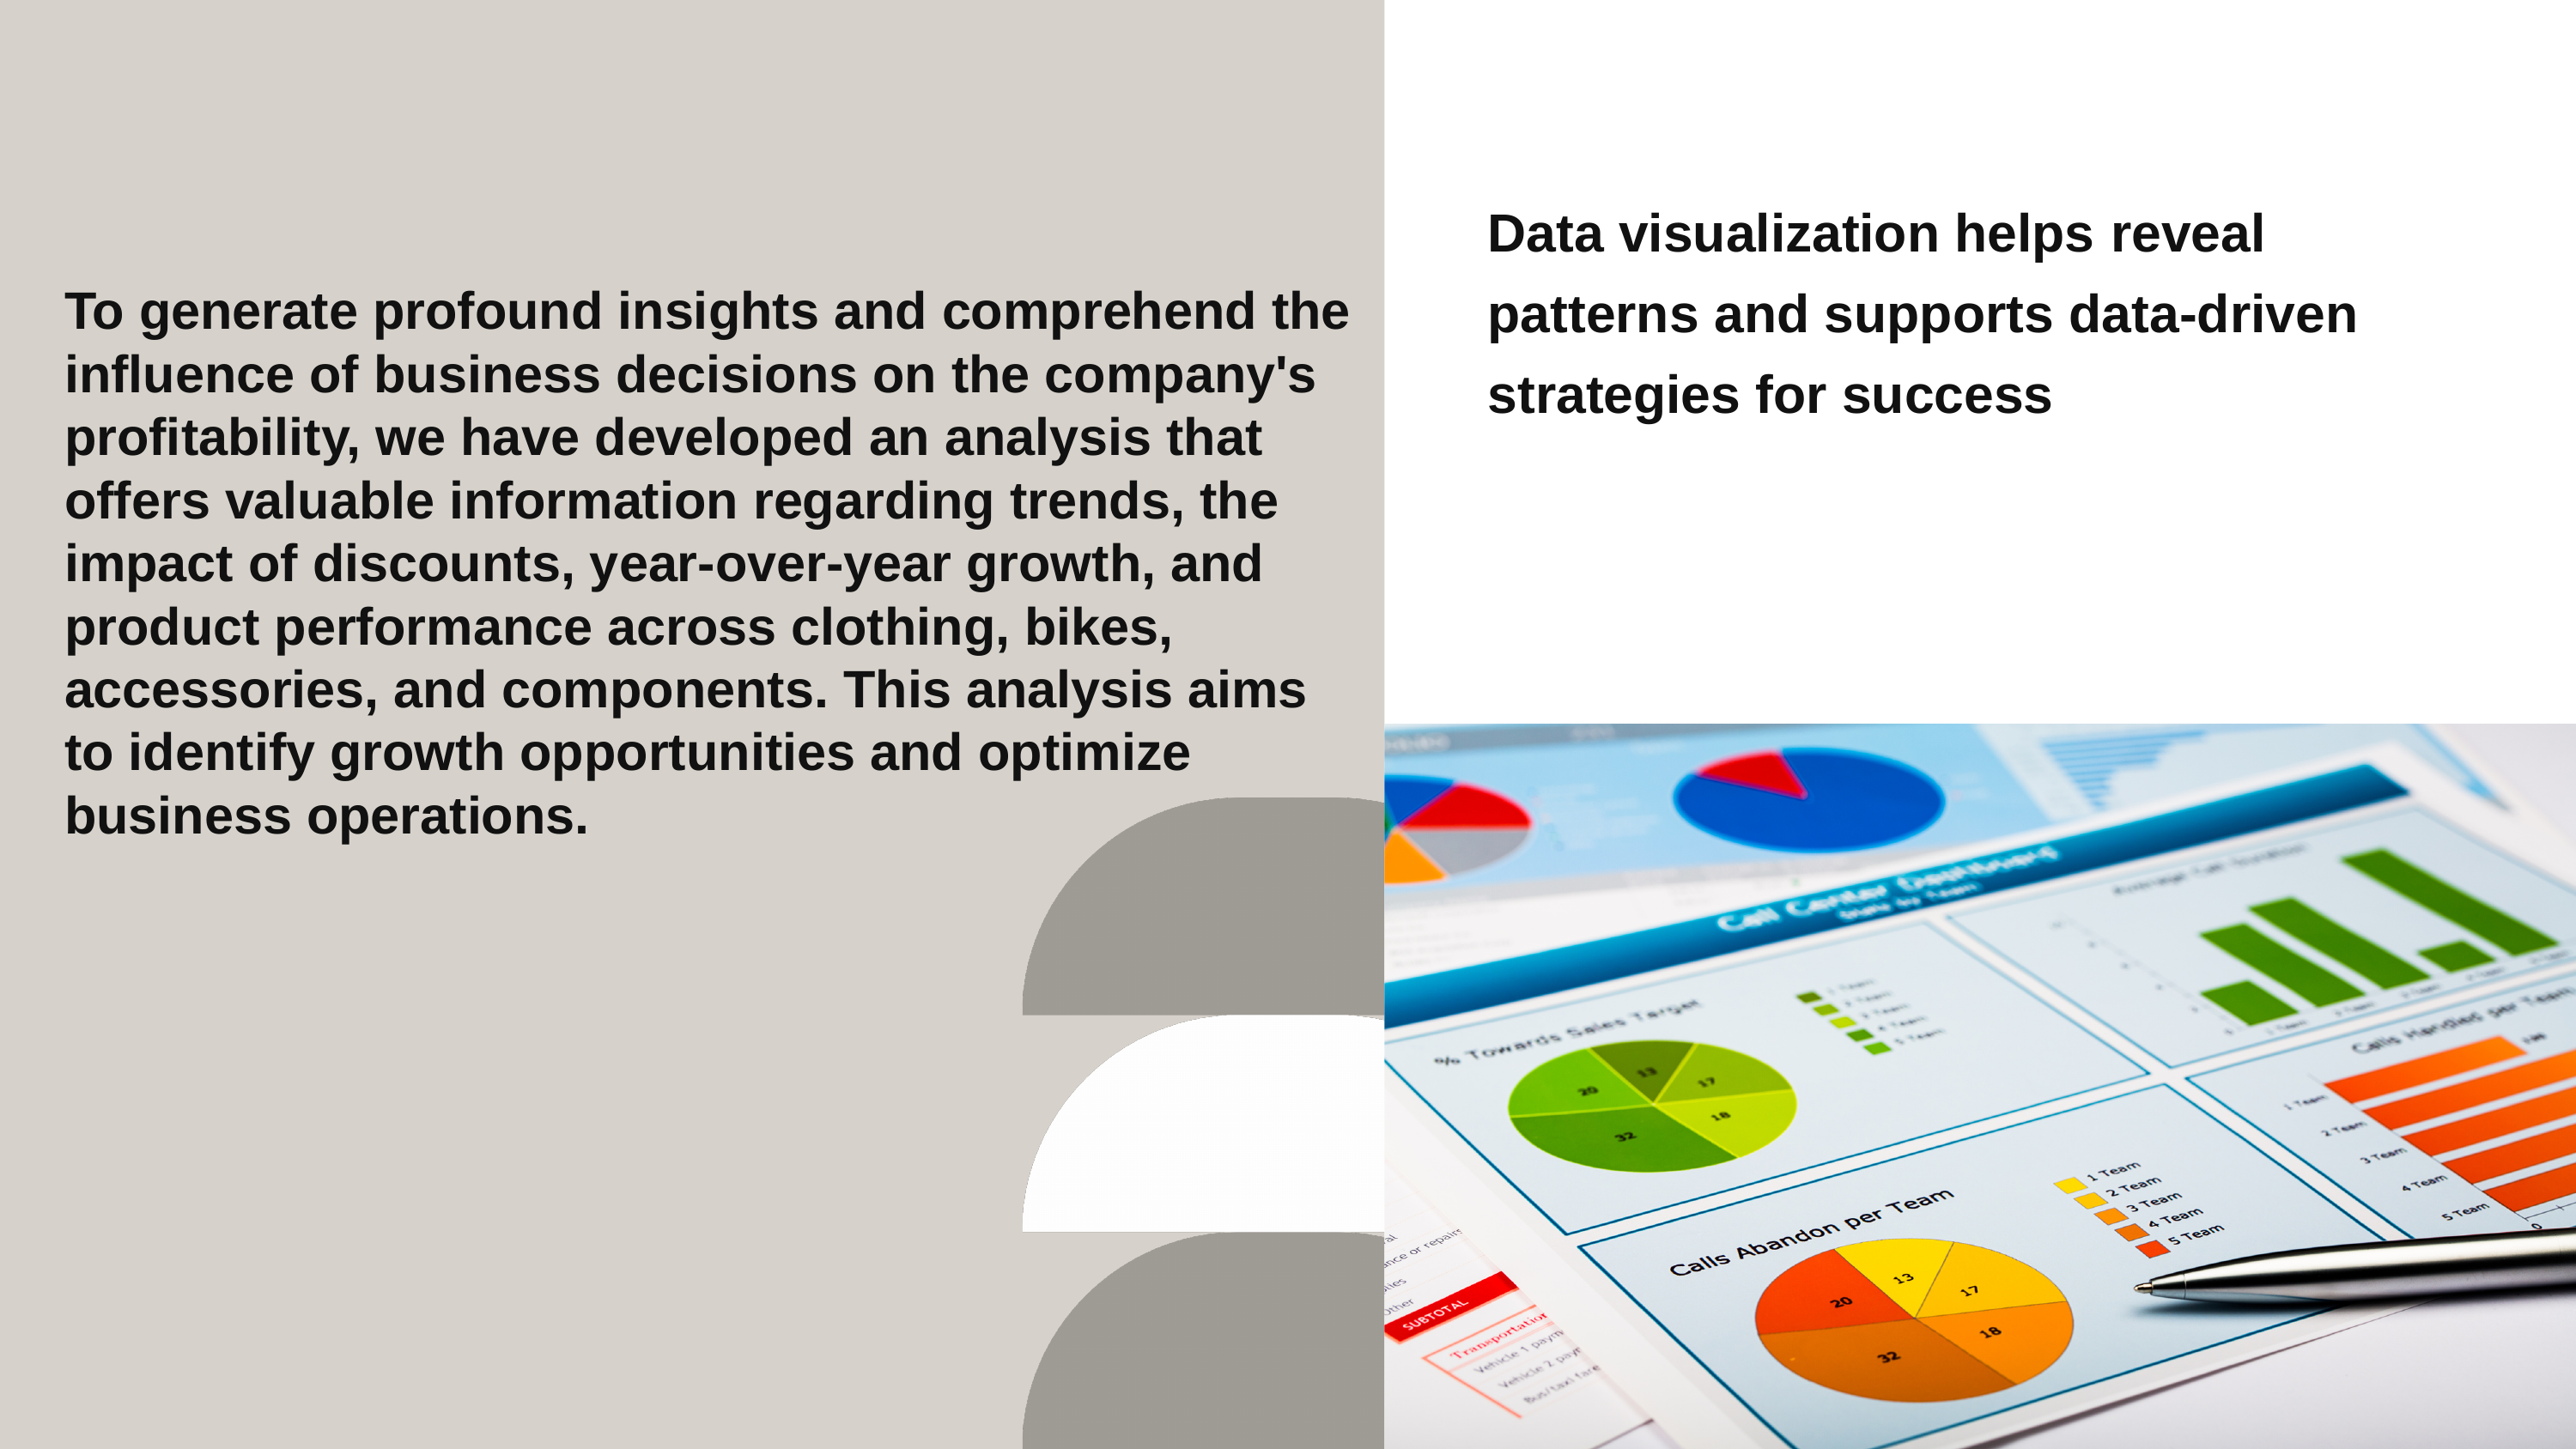

Data visualization helps reveal patterns and supports data-driven strategies for success

To generate profound insights and comprehend the influence of business decisions on the company's profitability, we have developed an analysis that offers valuable information regarding trends, the impact of discounts, year-over-year growth, and product performance across clothing, bikes, accessories, and components. This analysis aims to identify growth opportunities and optimize business operations.